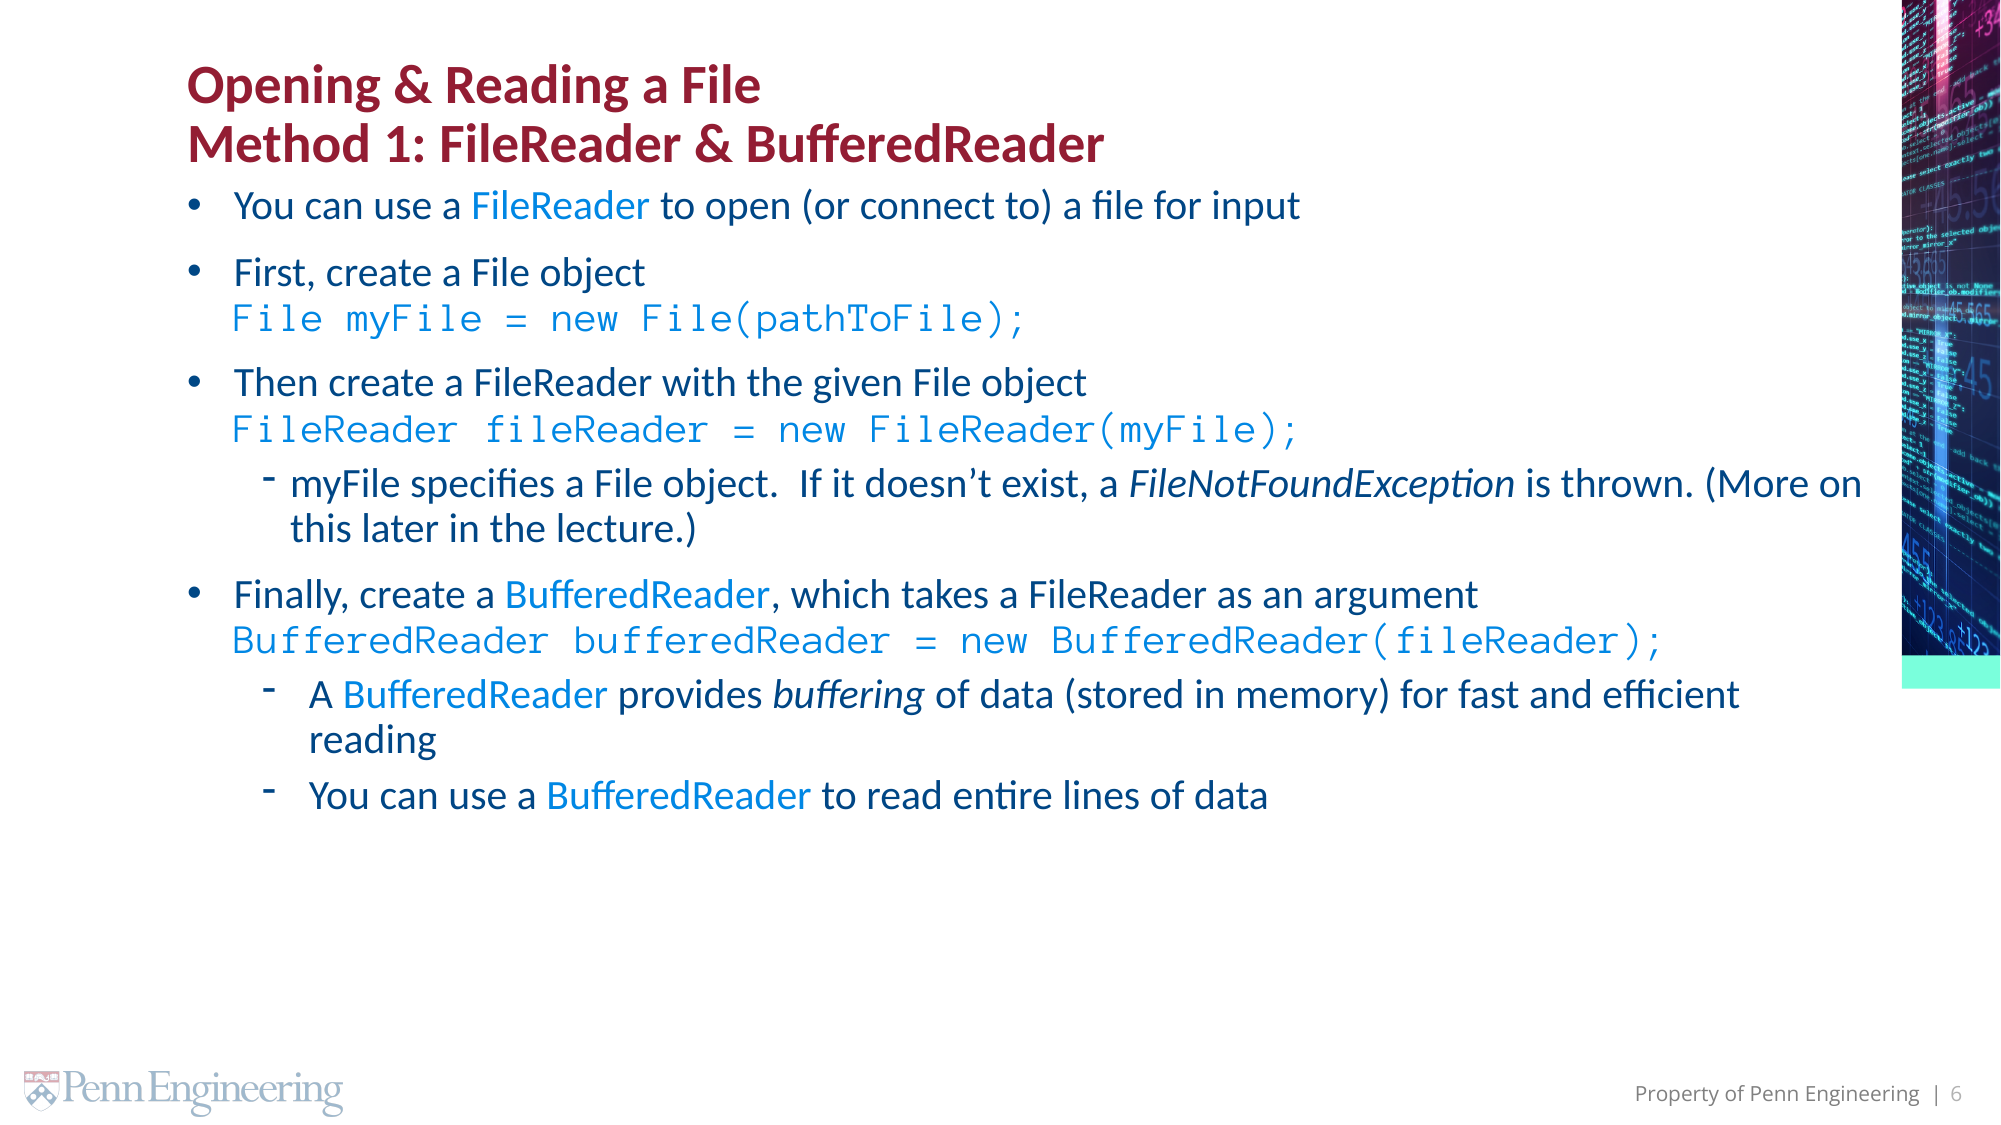

# Opening & Reading a File Method 1: FileReader & BufferedReader
You can use a FileReader to open (or connect to) a file for input
First, create a File object
File myFile = new File(pathToFile);
Then create a FileReader with the given File object
FileReader fileReader = new FileReader(myFile);
myFile specifies a File object.  If it doesn’t exist, a FileNotFoundException is thrown. (More on this later in the lecture.)
Finally, create a BufferedReader, which takes a FileReader as an argument
BufferedReader bufferedReader = new BufferedReader(fileReader);
A BufferedReader provides buffering of data (stored in memory) for fast and efficient reading
You can use a BufferedReader to read entire lines of data

6